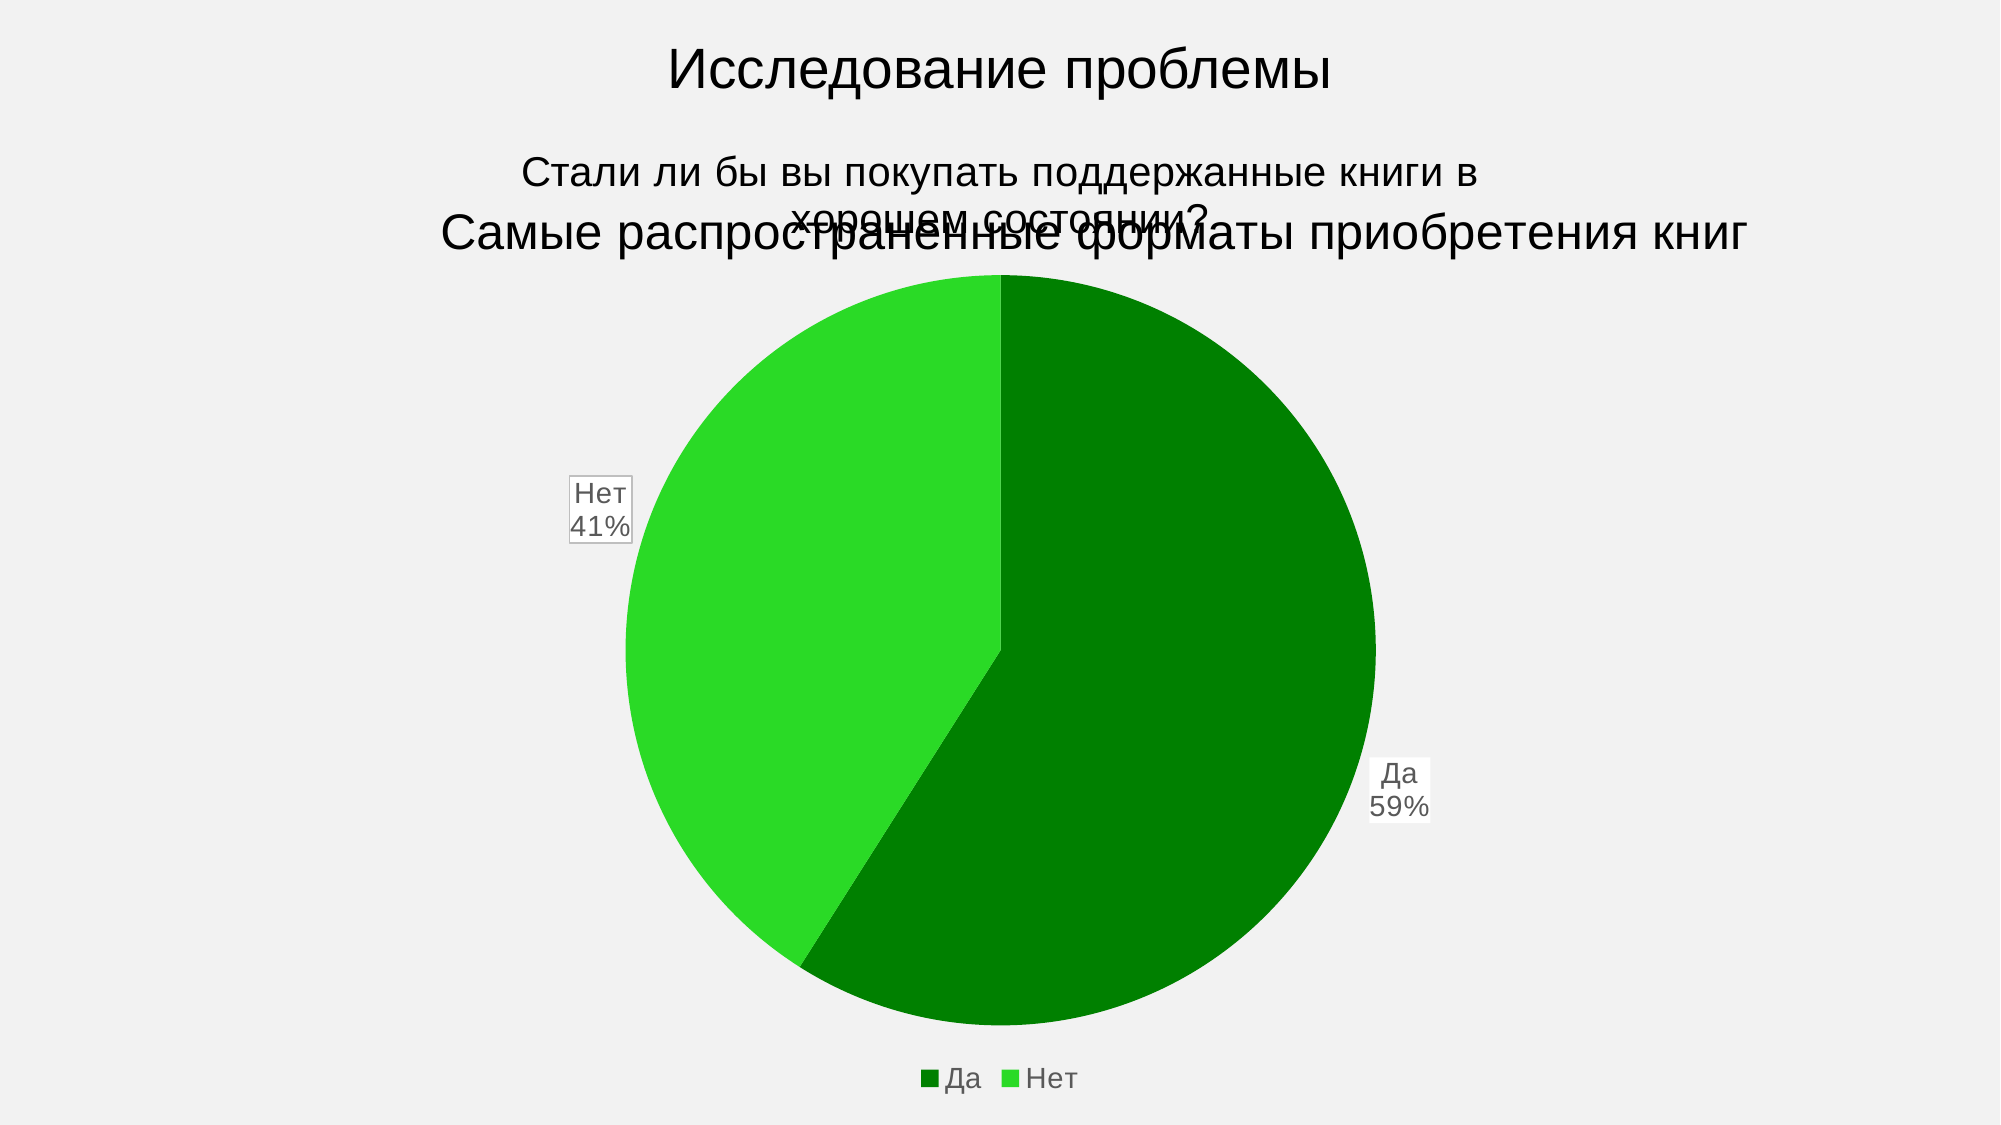

# Исследование проблемы

### Chart: Стали ли бы вы покупать поддержанные книги в хорошем состоянии?

| Category | Покупали ли бы вы поддержанные книги в хорошем состоянии? |
|---|---|
| Да | 0.59 |
| Нет | 0.41 |

### Chart: Самые распространенные форматы приобретения книг

| Category |
|---|